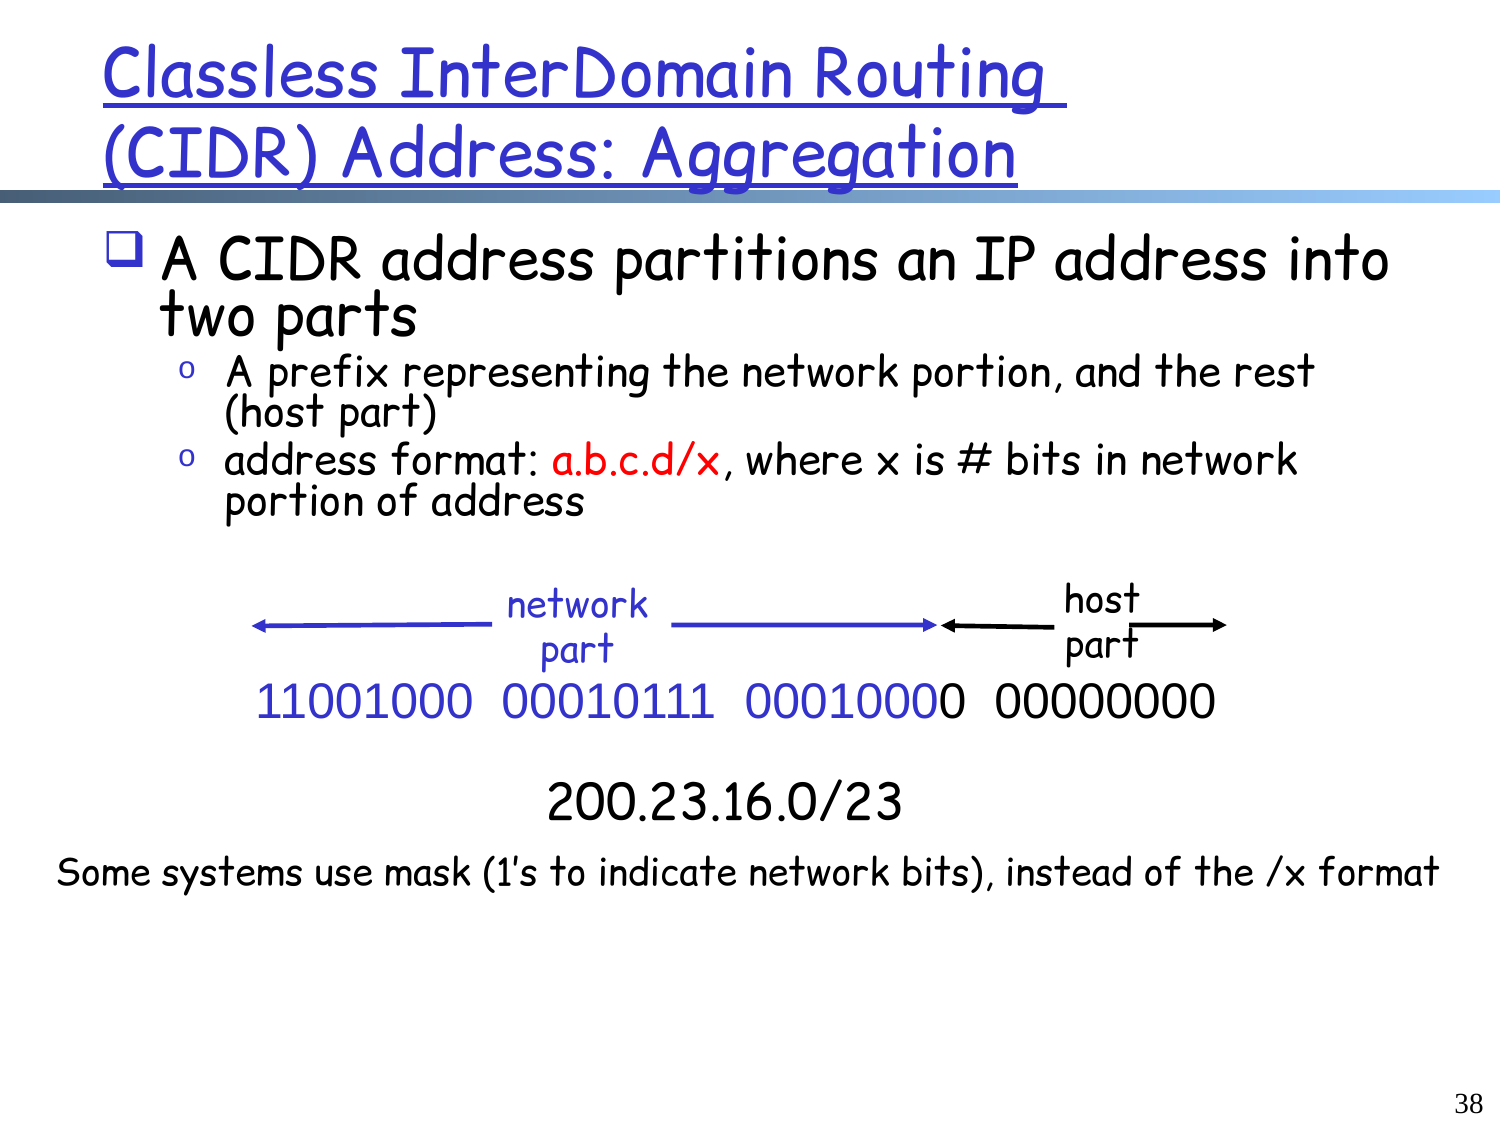

# Classless InterDomain Routing (CIDR) Address: Aggregation
A CIDR address partitions an IP address into two parts
A prefix representing the network portion, and the rest (host part)
address format: a.b.c.d/x, where x is # bits in network portion of address
host
part
network
part

11001000  00010111  00010000  00000000
200.23.16.0/23
Some systems use mask (1’s to indicate network bits), instead of the /x format
38